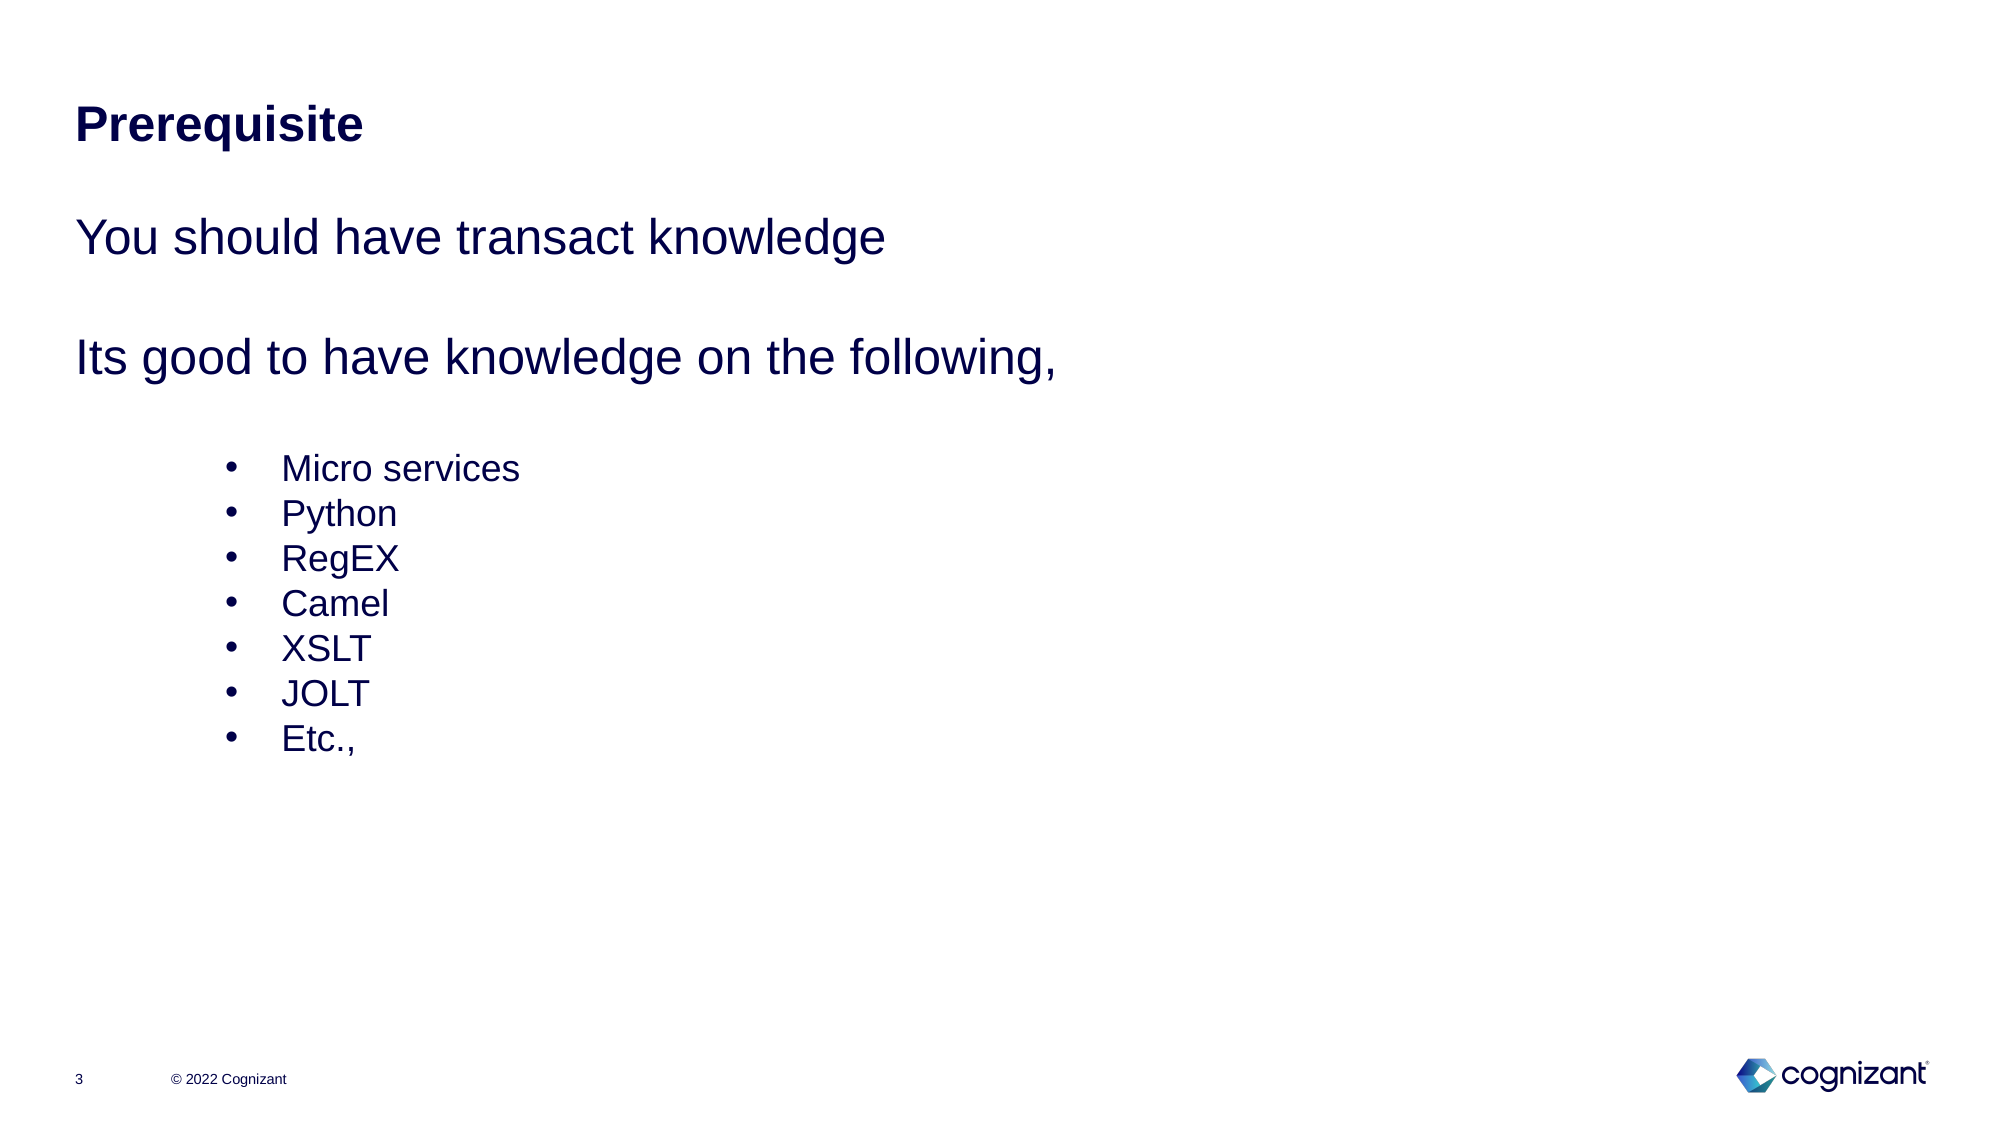

# Prerequisite
You should have transact knowledge

Its good to have knowledge on the following,

Micro services
Python
RegEX
Camel
XSLT
JOLT
Etc.,
3
© 2022 Cognizant